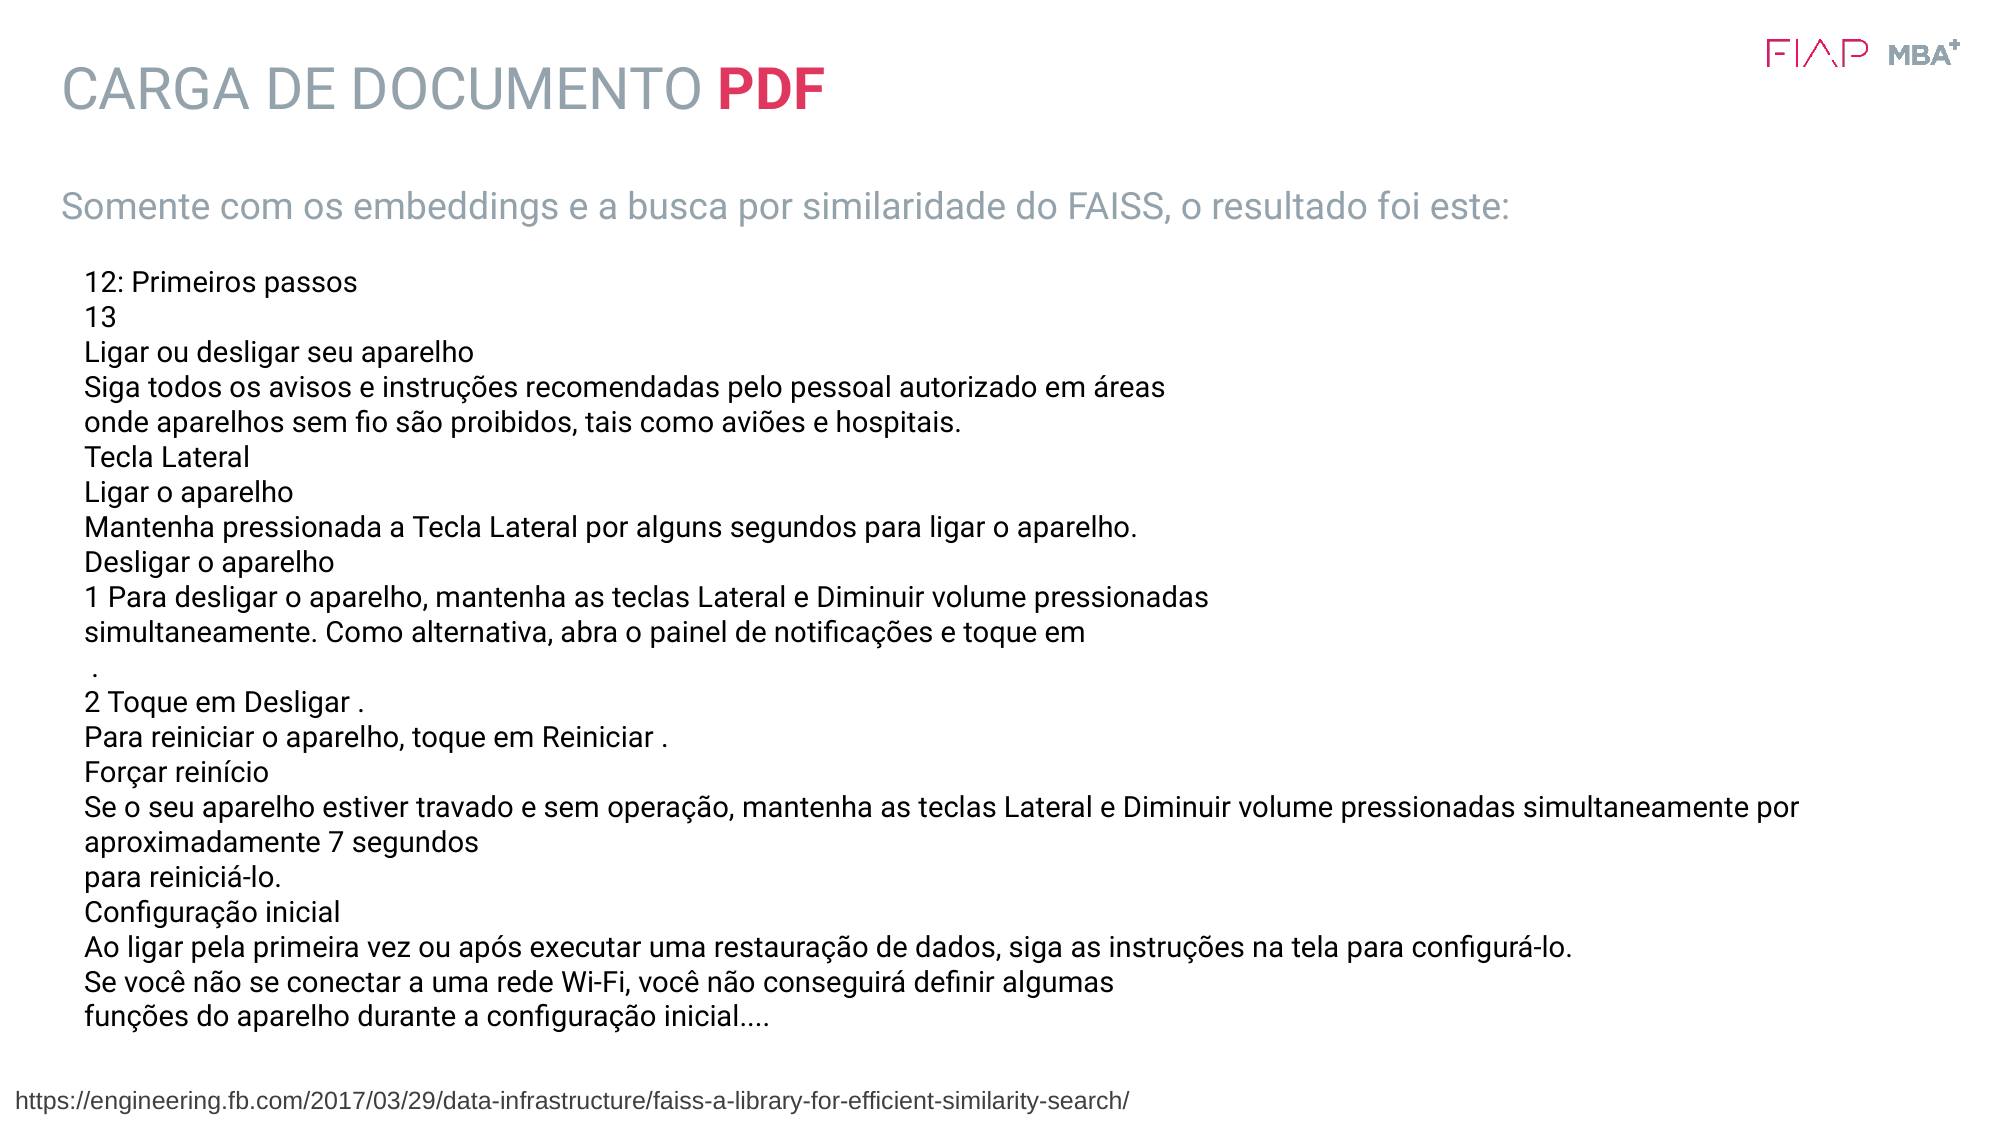

# CARGA DE DOCUMENTO PDF
Somente com os embeddings e a busca por similaridade do FAISS, o resultado foi este:
12: Primeiros passos
13
Ligar ou desligar seu aparelho
Siga todos os avisos e instruções recomendadas pelo pessoal autorizado em áreas
onde aparelhos sem fio são proibidos, tais como aviões e hospitais.
Tecla Lateral
Ligar o aparelho
Mantenha pressionada a Tecla Lateral por alguns segundos para ligar o aparelho.
Desligar o aparelho
1 Para desligar o aparelho, mantenha as teclas Lateral e Diminuir volume pressionadas
simultaneamente. Como alternativa, abra o painel de notificações e toque em
 .
2 Toque em Desligar .
Para reiniciar o aparelho, toque em Reiniciar .
Forçar reinício
Se o seu aparelho estiver travado e sem operação, mantenha as teclas Lateral e Diminuir volume pressionadas simultaneamente por aproximadamente 7 segundos
para reiniciá-lo.
Configuração inicial
Ao ligar pela primeira vez ou após executar uma restauração de dados, siga as instruções na tela para configurá-lo.
Se você não se conectar a uma rede Wi-Fi, você não conseguirá definir algumas
funções do aparelho durante a configuração inicial....
https://engineering.fb.com/2017/03/29/data-infrastructure/faiss-a-library-for-efficient-similarity-search/